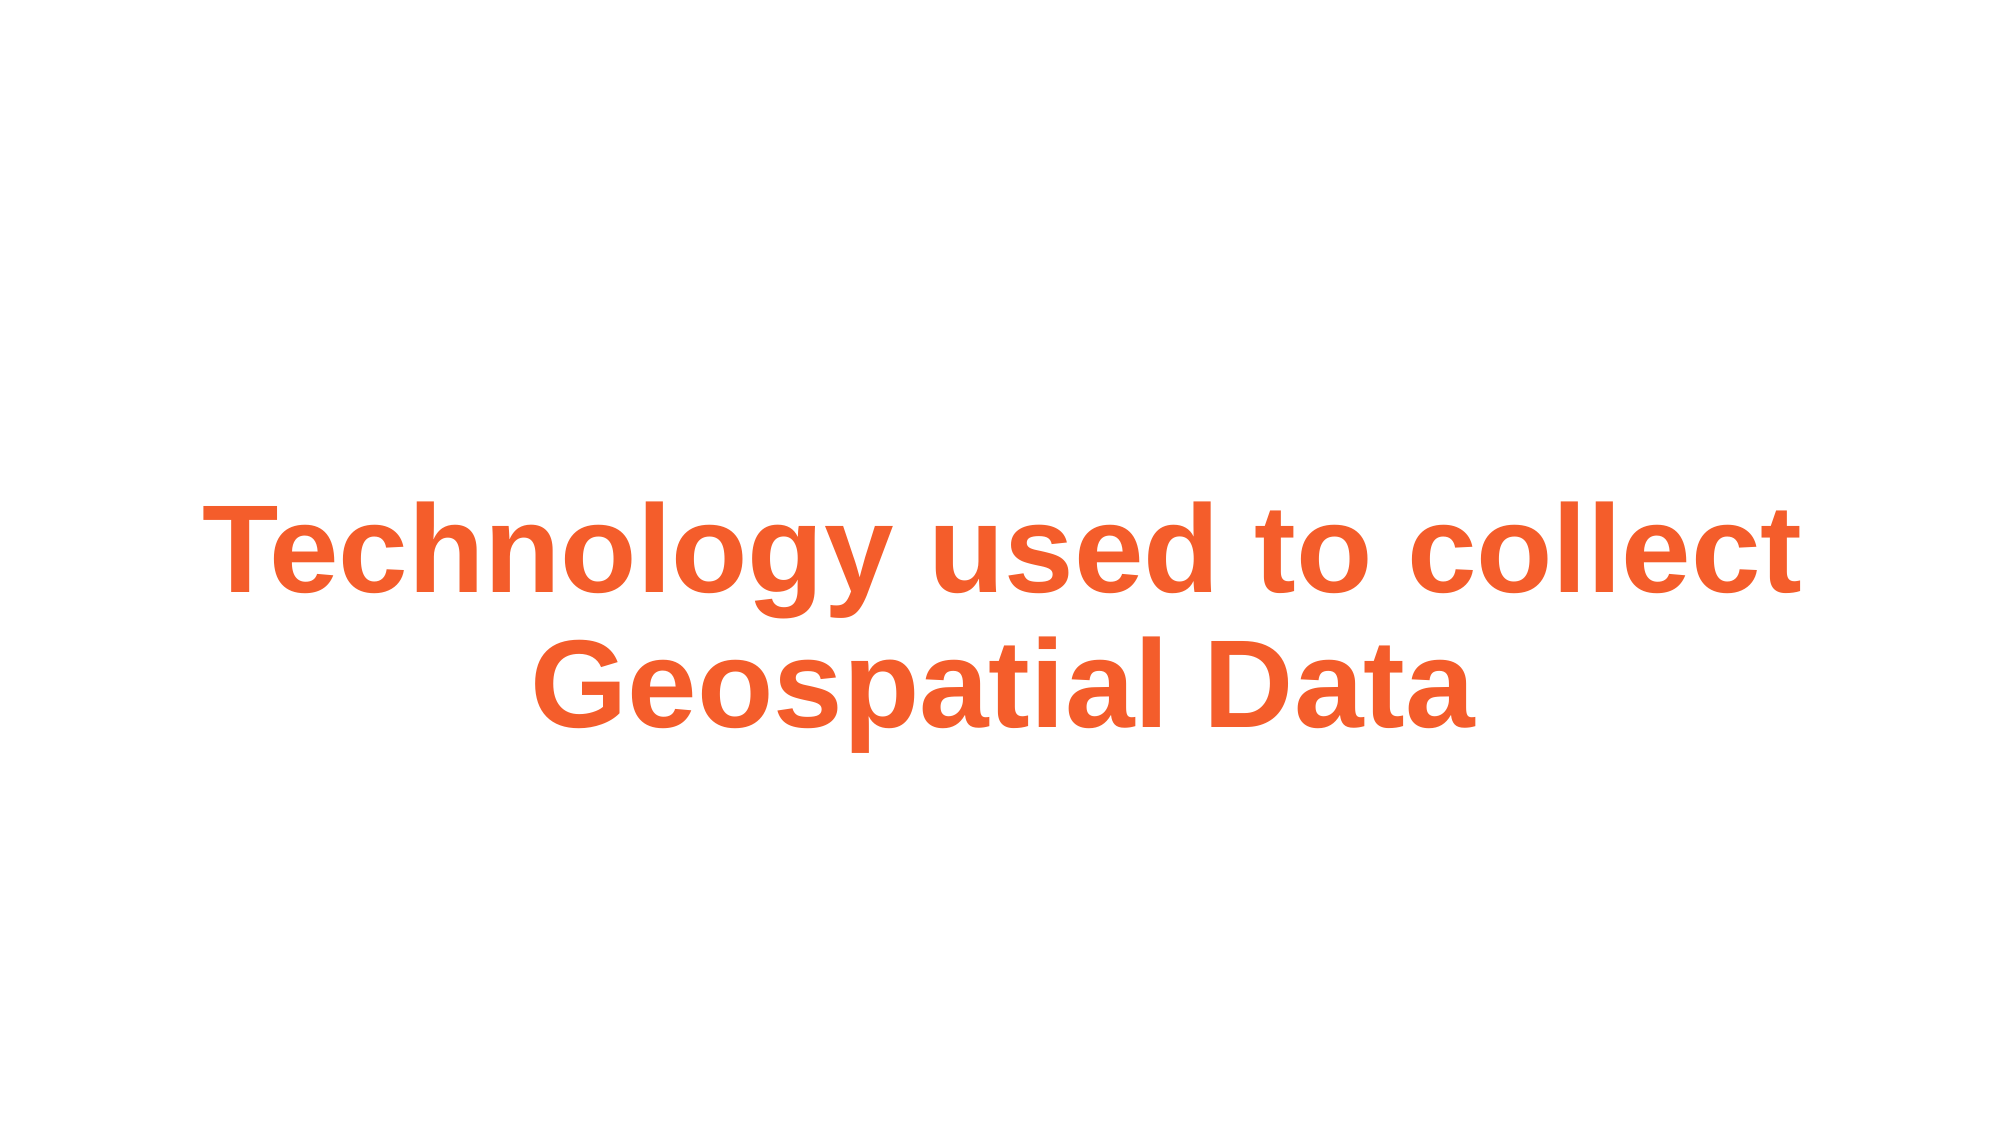

# Technology used to collect Geospatial Data